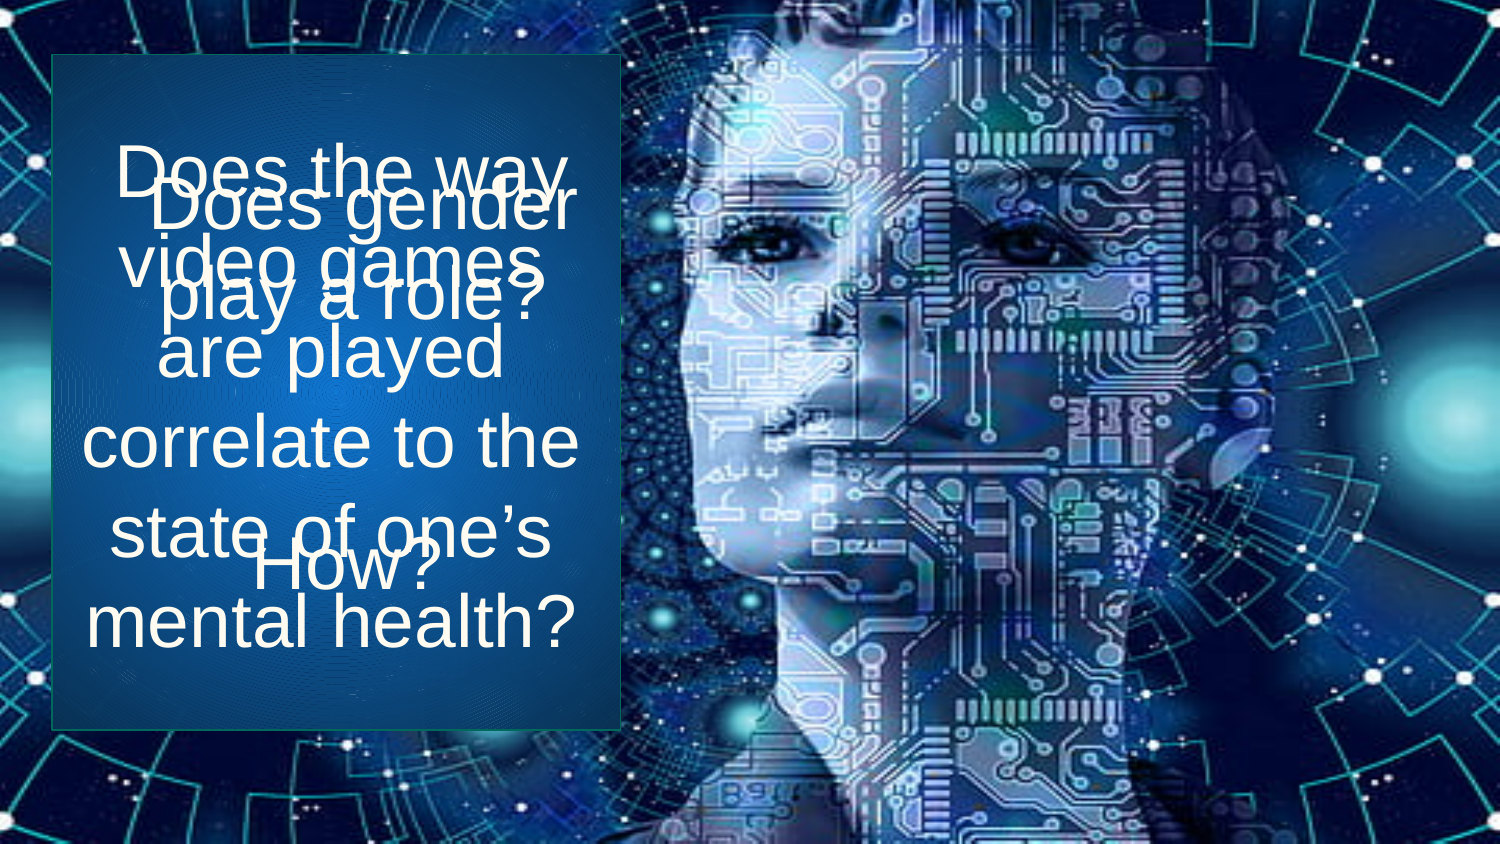

Does gender play a role?

How?
# Does the way video games are played correlate to the state of one’s mental health?